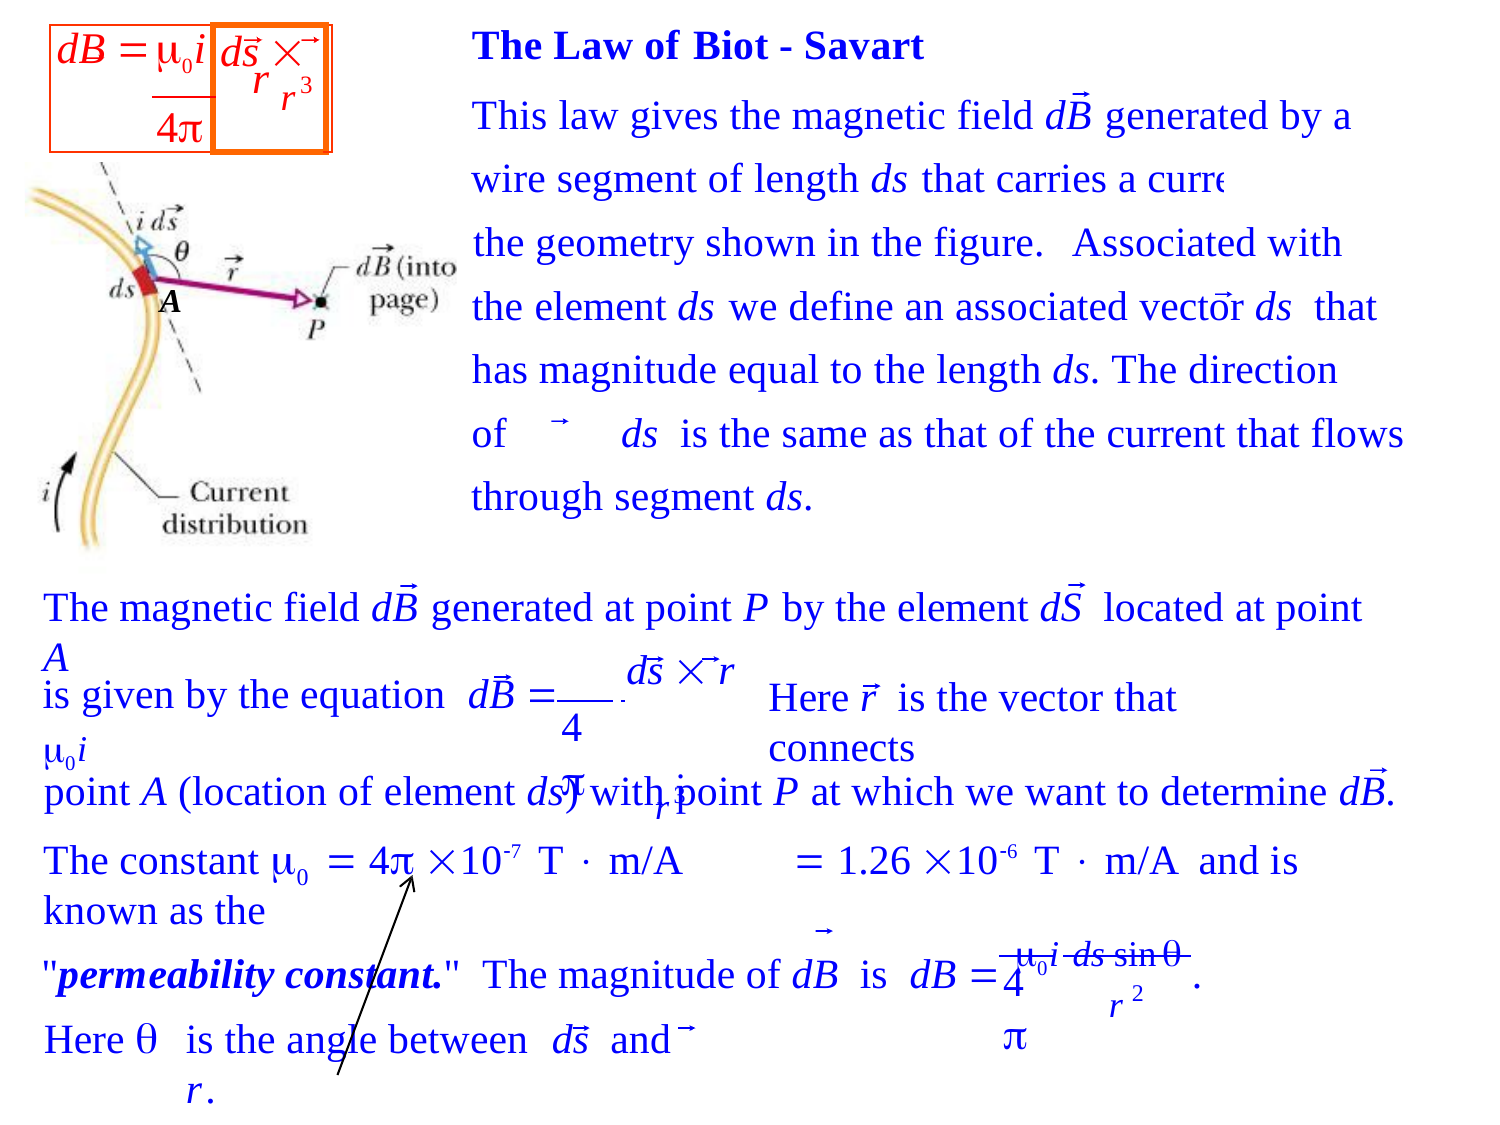

# The Law of Biot - Savart

| dB = | μ0i |  |  |
| --- | --- | --- | --- |
|  | 4π |  |  |
ds × r r3

This law gives the magnetic field dB generated by a wire segment of length ds that carries a current i.

A

Consider

the geometry shown in the figure.	Associated with the element ds we define an associated vector ds  that has magnitude equal to the length ds. The direction
of	ds  is the same as that of the current that flows through segment ds.

The magnetic field dB generated at point P by the element dS  located at point A

ds × r .
r3

is given by the equation	dB = μ0i
Here r  is the vector that connects
4π

point A (location of element ds) with point P at which we want to determine dB.
The constant μ	= 4π ×10−7   T ⋅ m/A	= 1.26 ×10−6   T ⋅ m/A  and is known as the
0

"permeability constant."  The magnitude of dB	is	dB = μ0i ds sinθ .
r 2
4π

Here θ
is the angle between	ds  and r.
(will need in a minute)